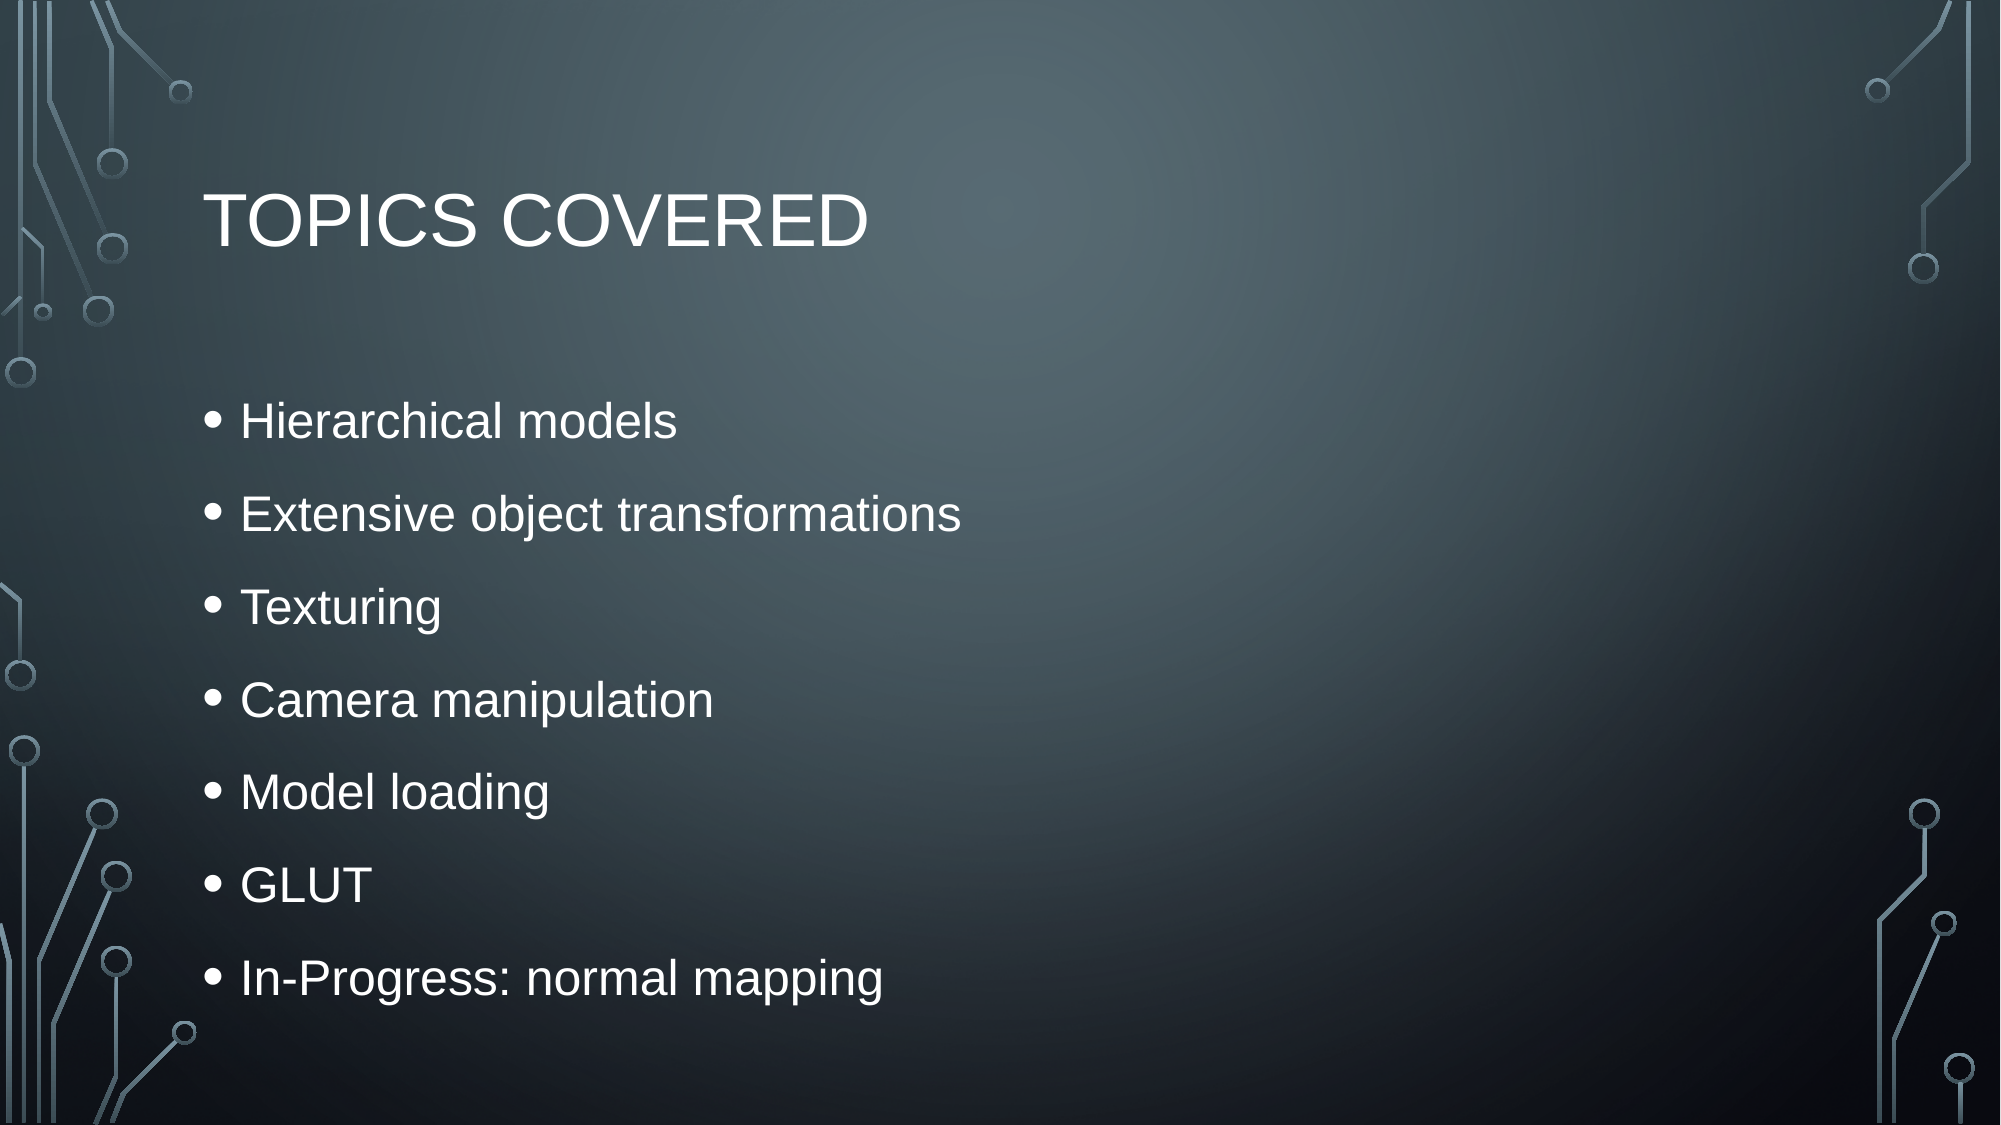

# Topics Covered
Hierarchical models
Extensive object transformations
Texturing
Camera manipulation
Model loading
GLUT
In-Progress: normal mapping